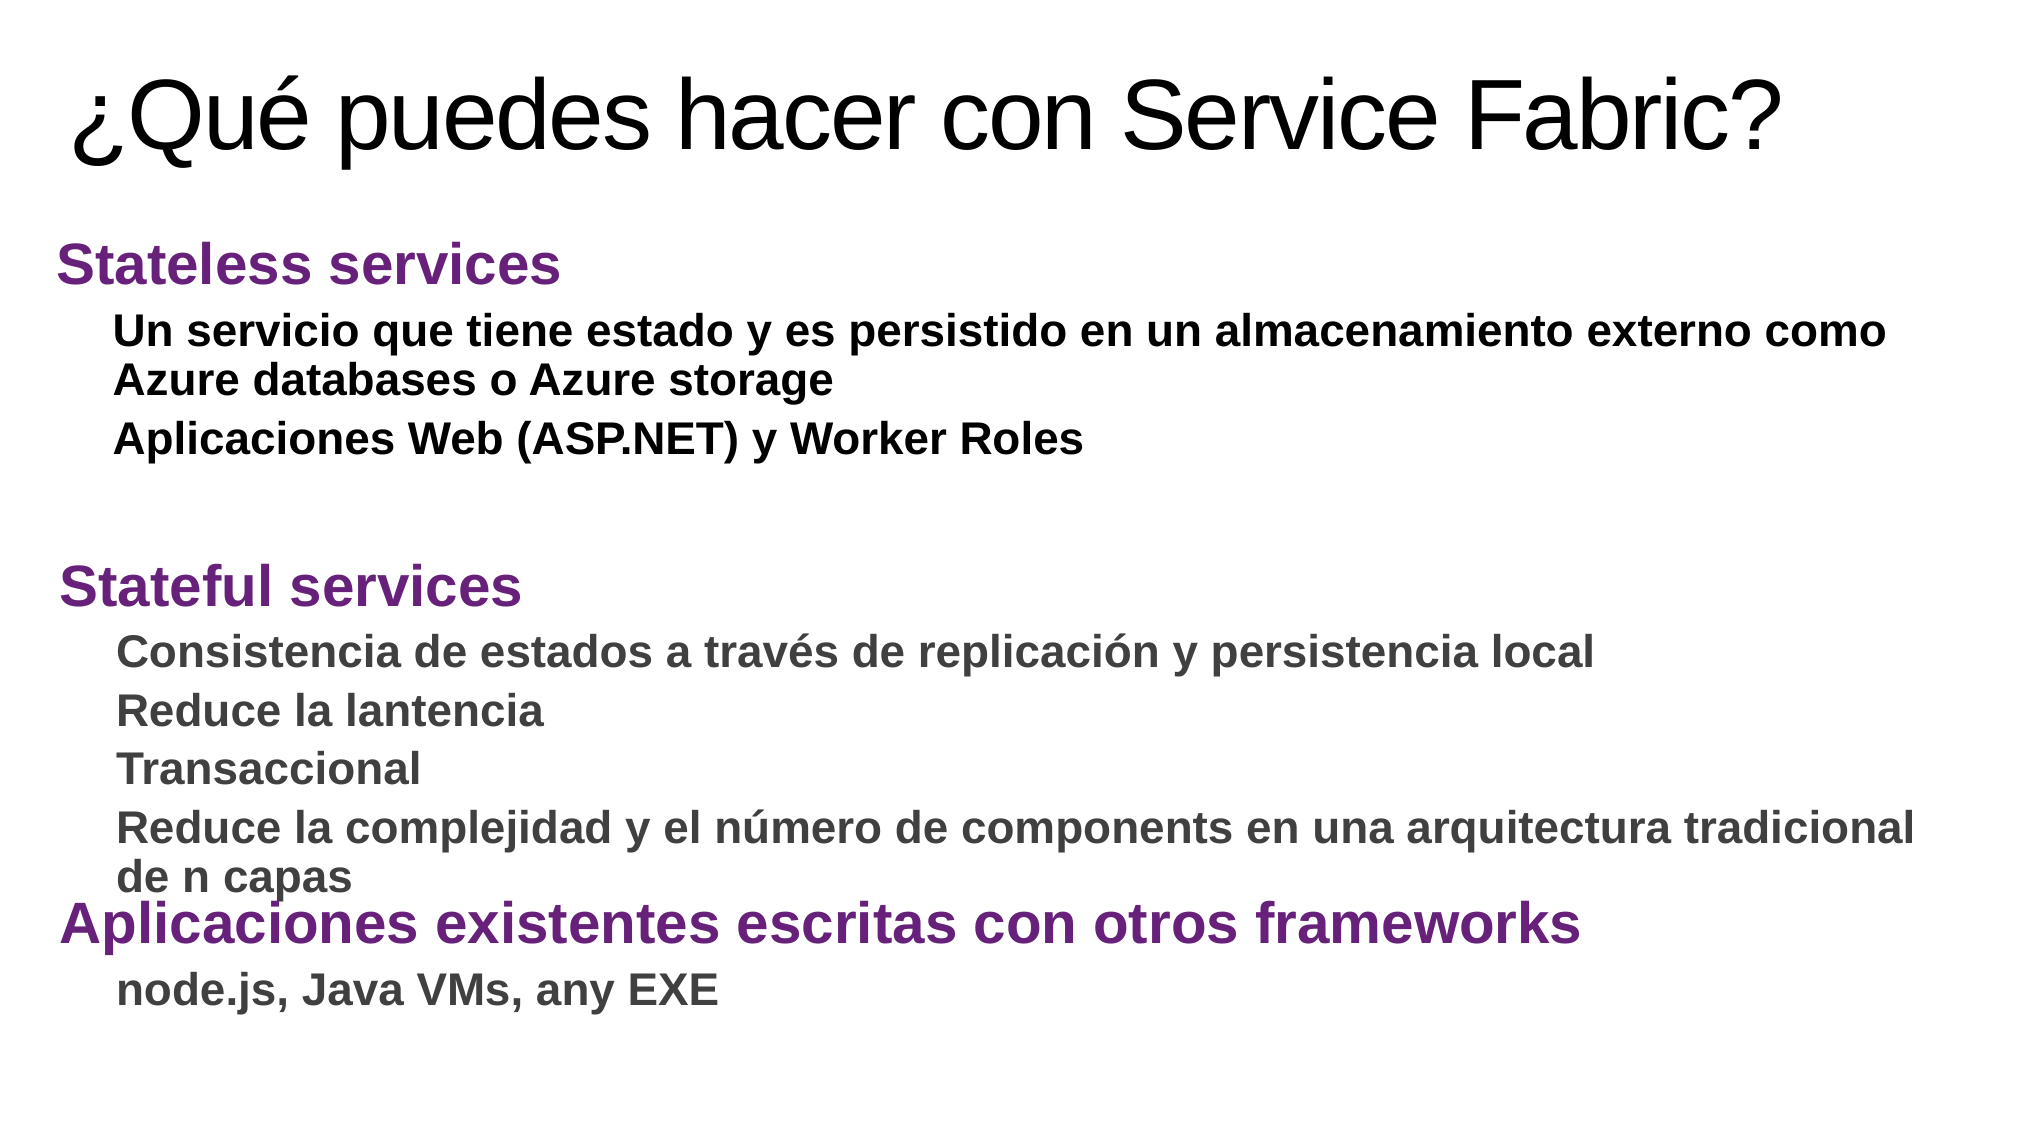

# ¿Qué puedes hacer con Service Fabric?
Stateless services
Un servicio que tiene estado y es persistido en un almacenamiento externo como Azure databases o Azure storage
Aplicaciones Web (ASP.NET) y Worker Roles
Stateful services
Consistencia de estados a través de replicación y persistencia local
Reduce la lantencia
Transaccional
Reduce la complejidad y el número de components en una arquitectura tradicional de n capas
Aplicaciones existentes escritas con otros frameworks
node.js, Java VMs, any EXE